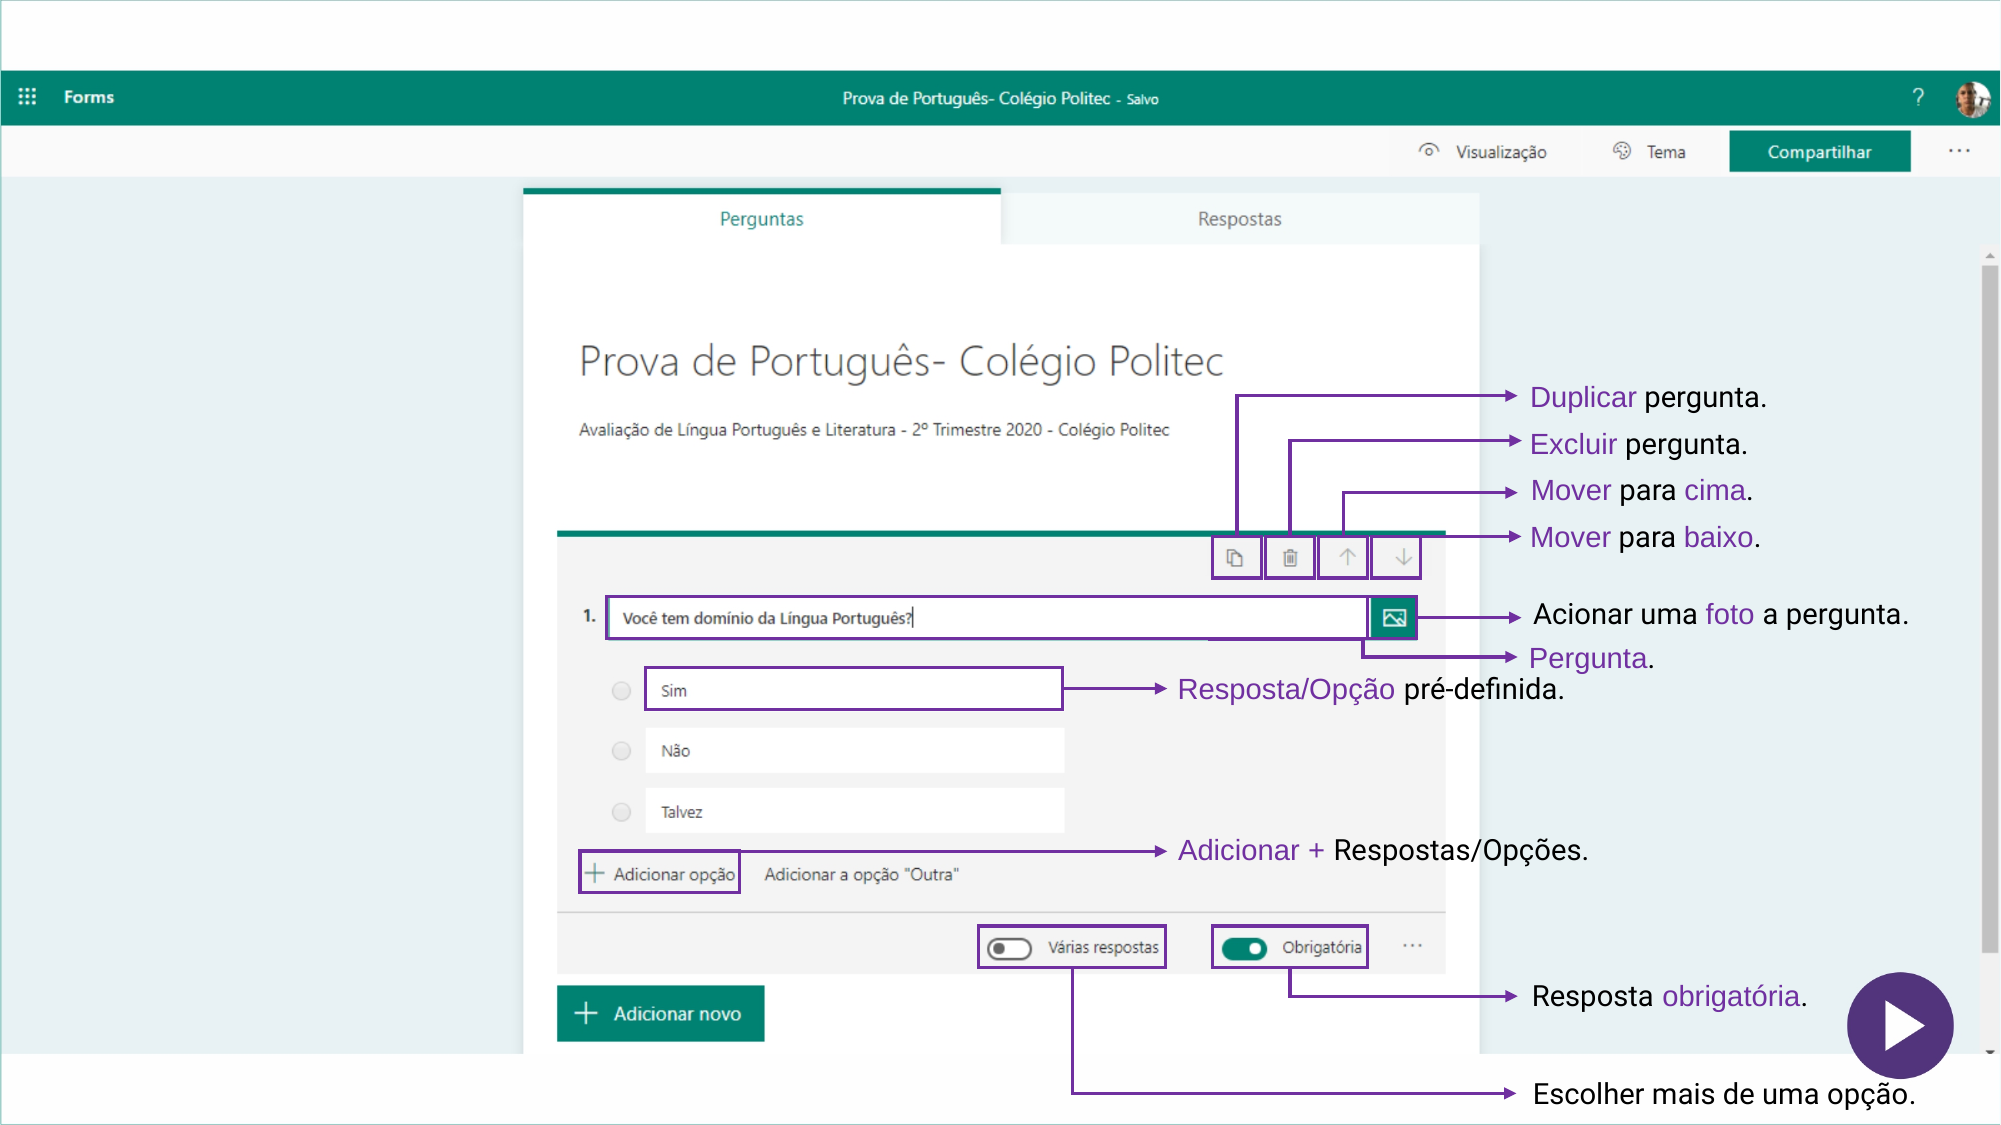

Duplicar pergunta.
Excluir pergunta.
Mover para cima.
Mover para baixo.

Acionar uma foto a pergunta.

Pergunta.
Resposta/Opção pré-definida.

Adicionar + Respostas/Opções.

Resposta obrigatória.
Escolher mais de uma opção.